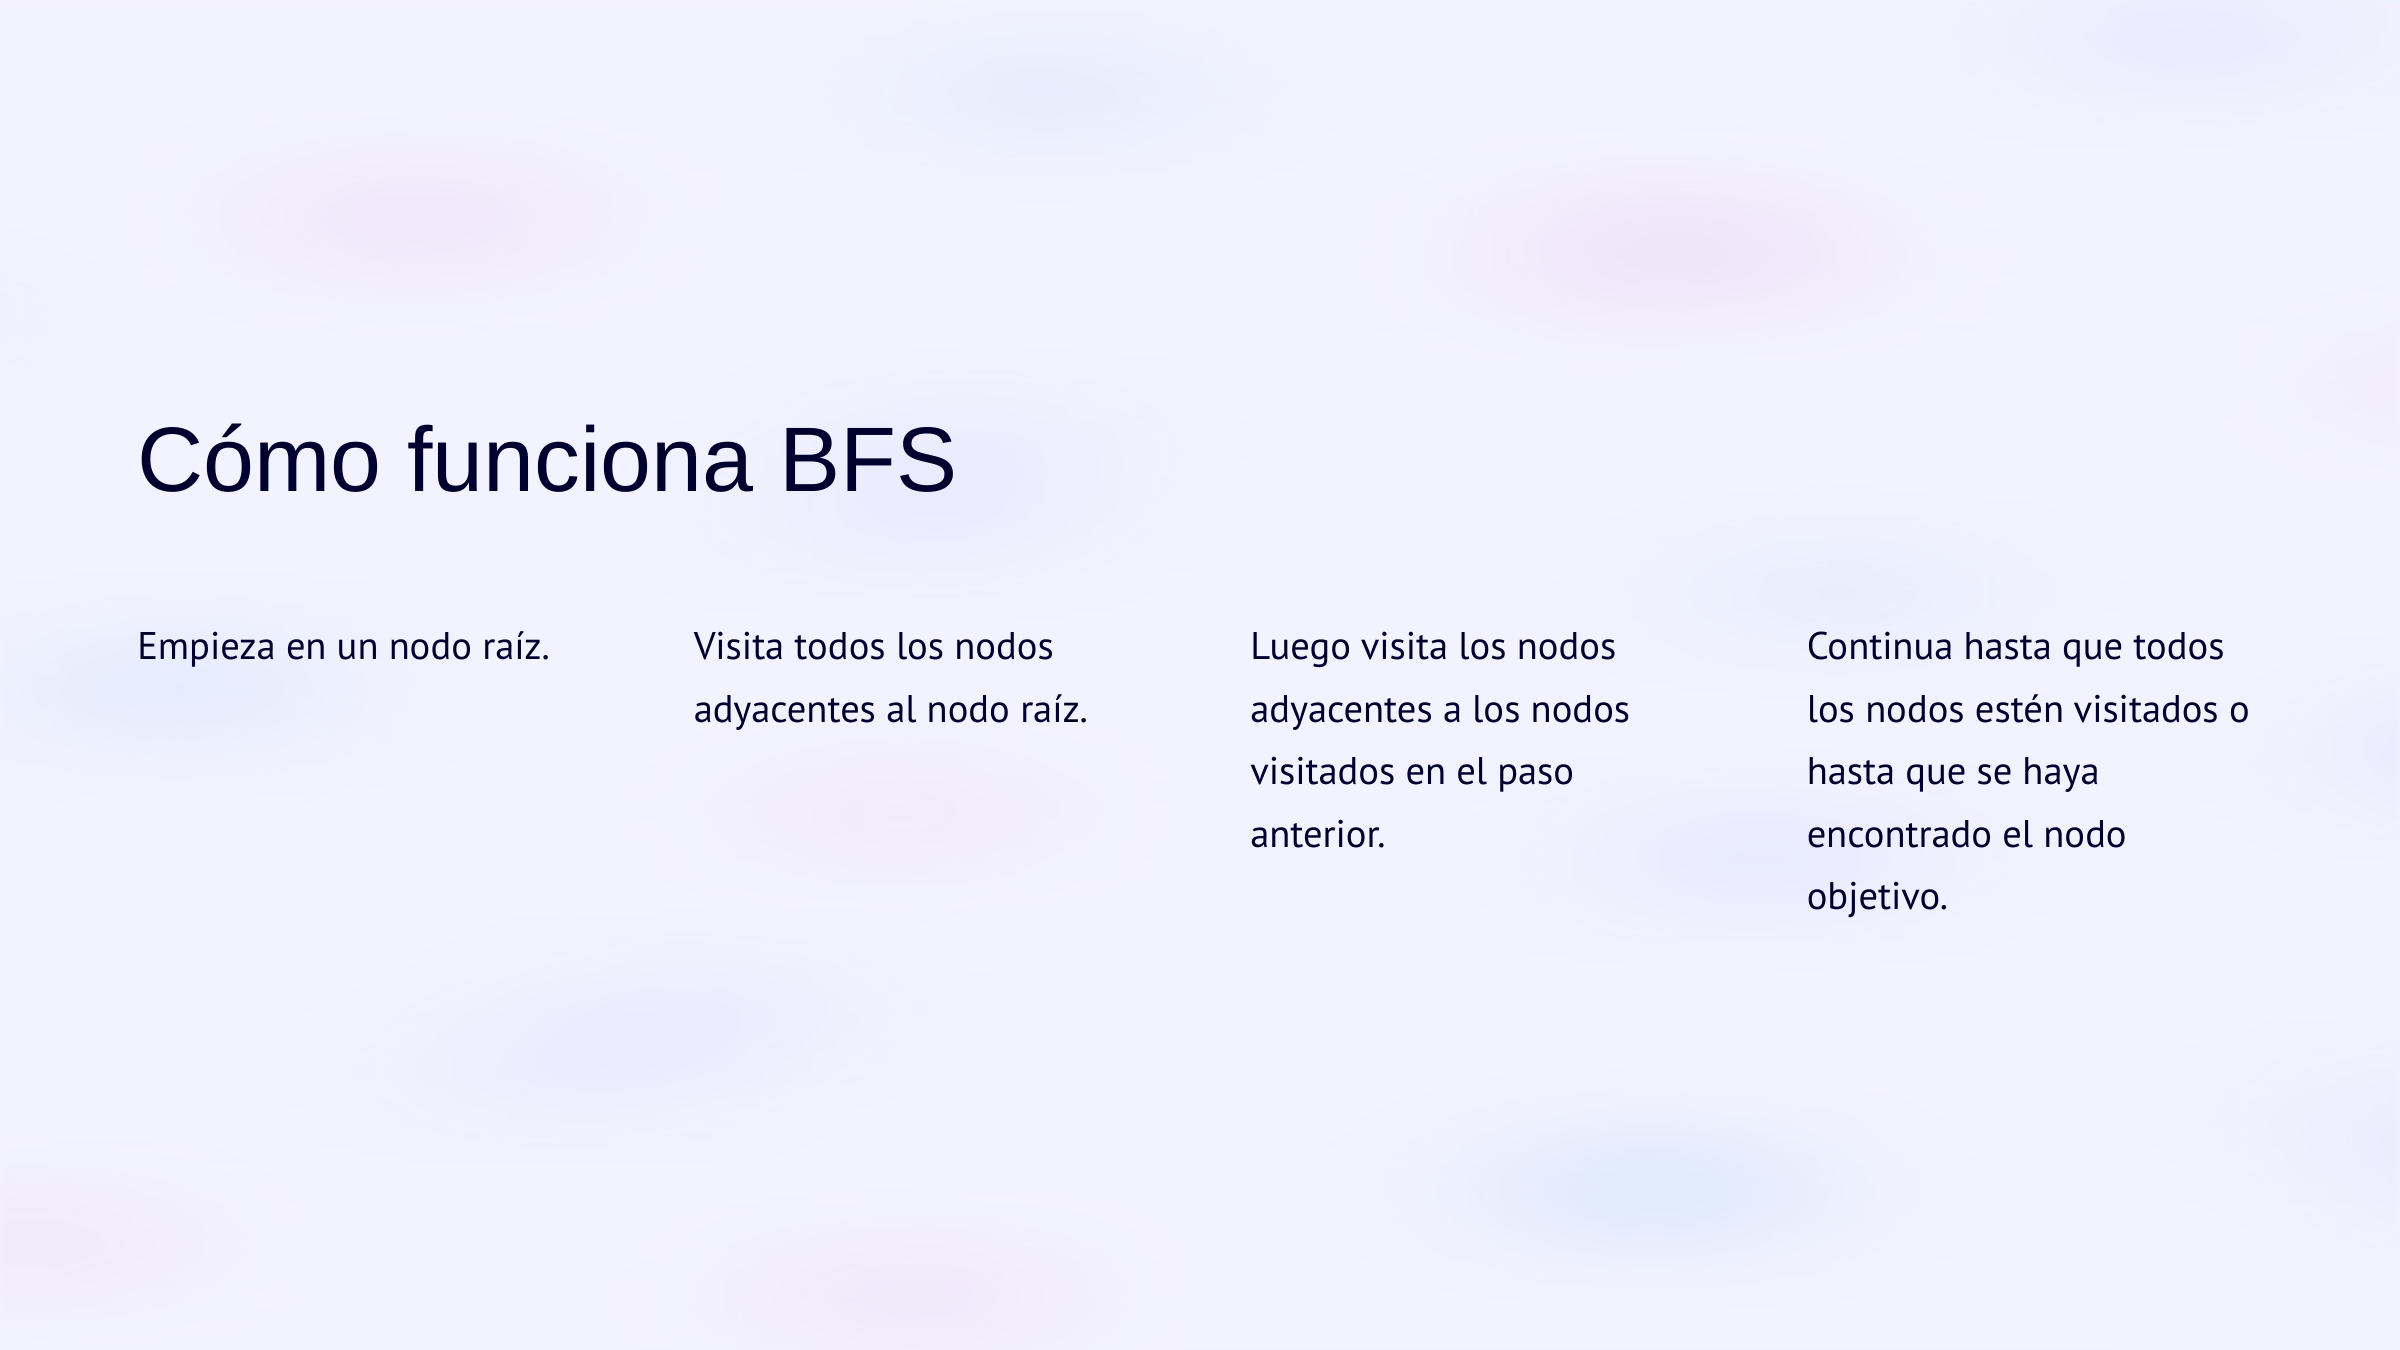

Cómo funciona BFS
Empieza en un nodo raíz.
Visita todos los nodos adyacentes al nodo raíz.
Luego visita los nodos adyacentes a los nodos visitados en el paso anterior.
Continua hasta que todos los nodos estén visitados o hasta que se haya encontrado el nodo objetivo.